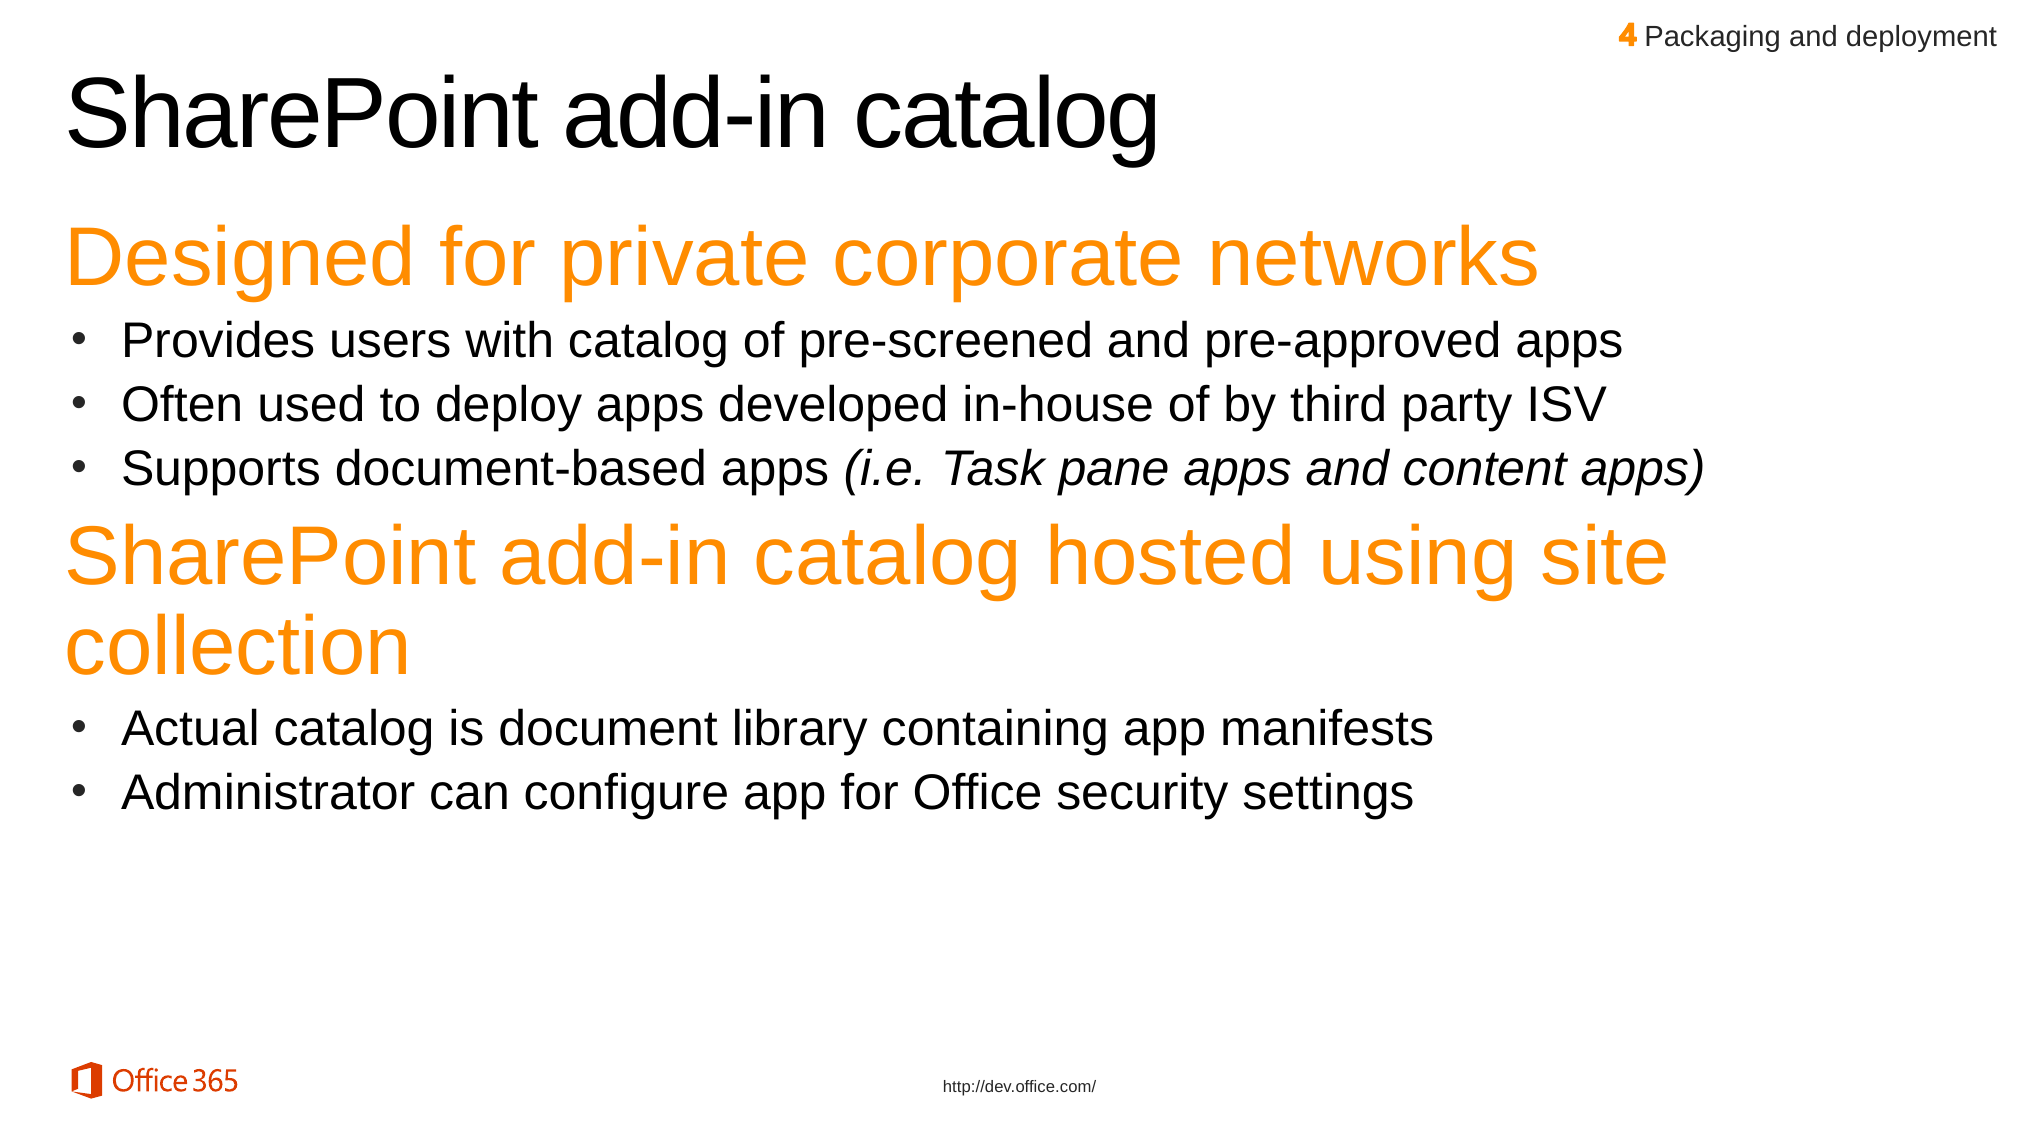

Packaging and deployment

# SharePoint add-in catalog
Designed for private corporate networks
Provides users with catalog of pre-screened and pre-approved apps
Often used to deploy apps developed in-house of by third party ISV
Supports document-based apps (i.e. Task pane apps and content apps)
SharePoint add-in catalog hosted using site collection
Actual catalog is document library containing app manifests
Administrator can configure app for Office security settings